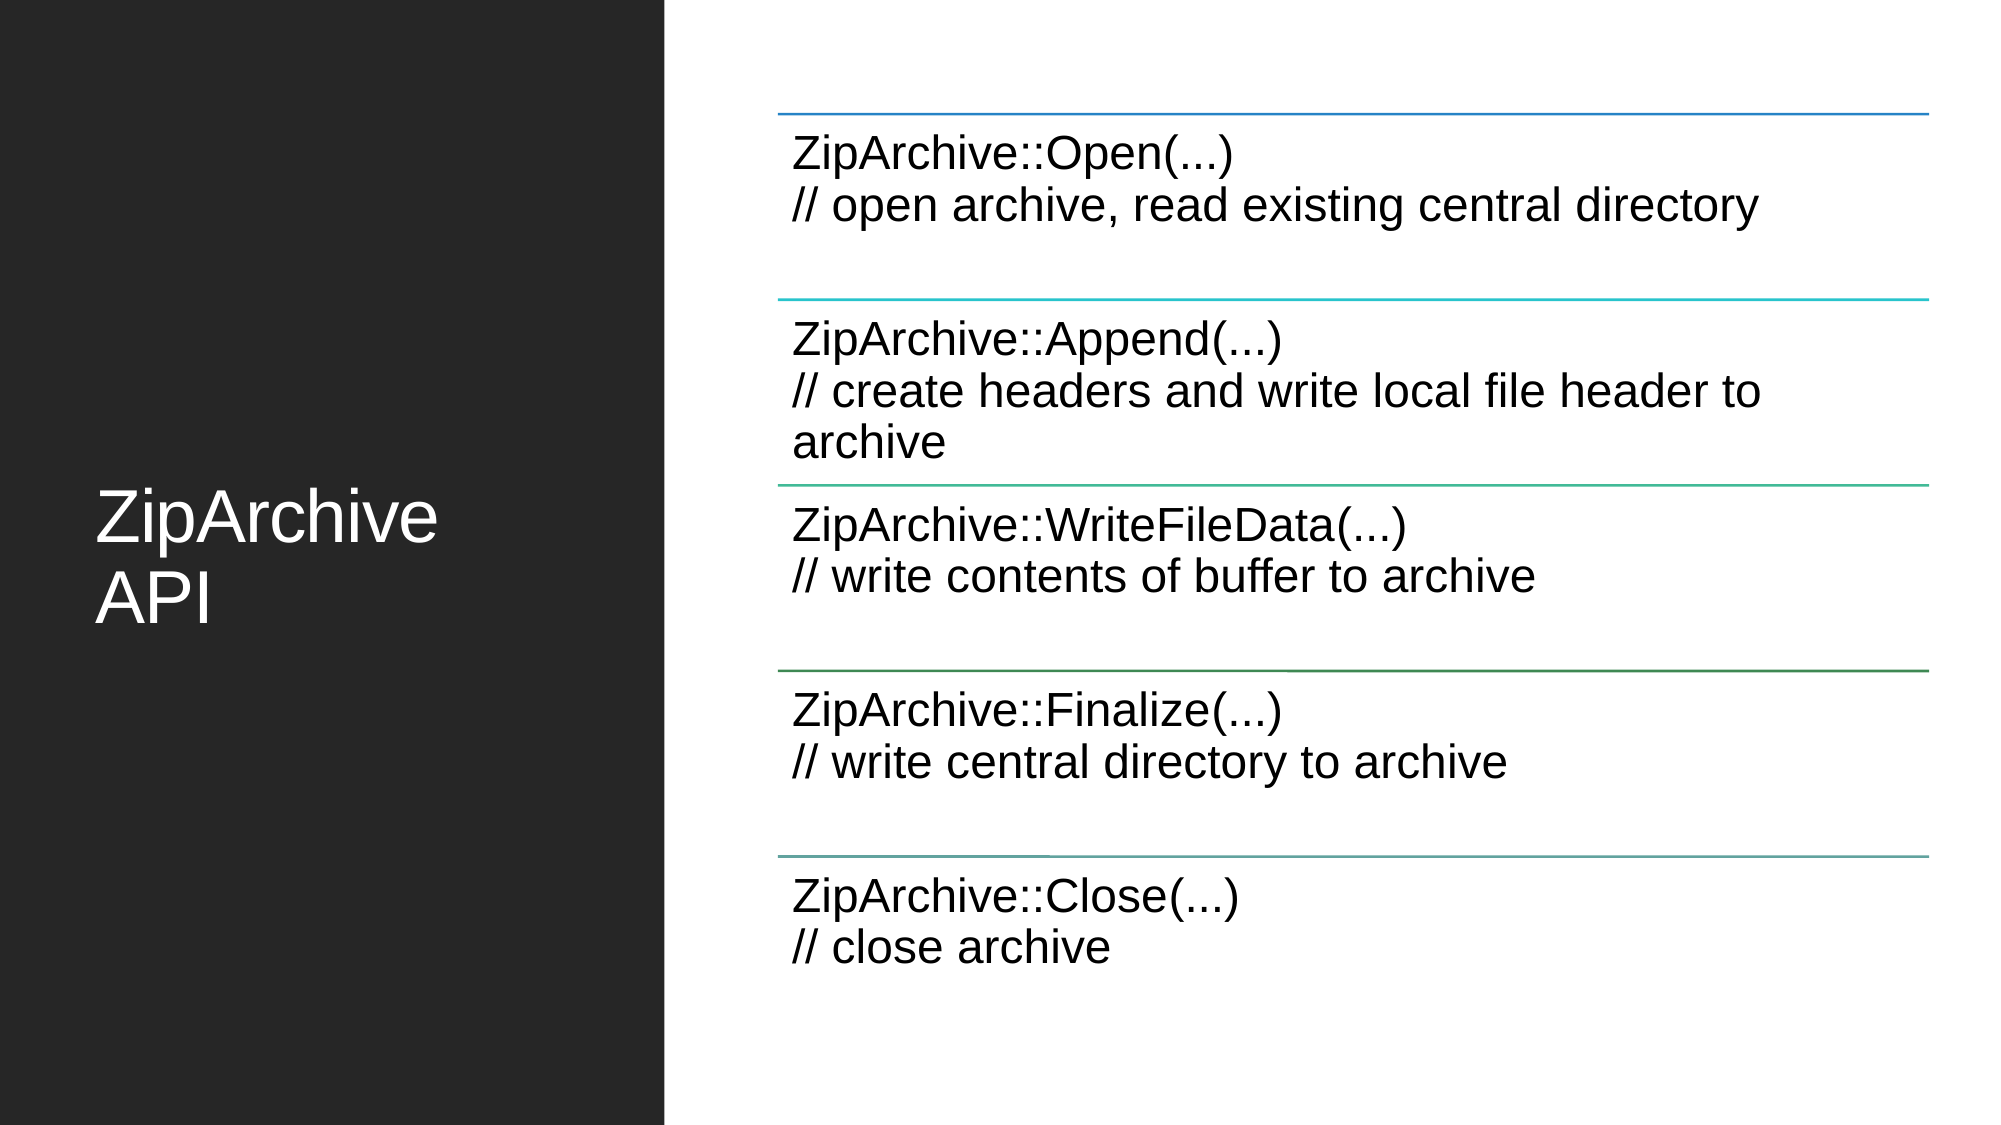

# ZipArchive API
ZipArchive::Open(...)              
// open archive, read existing central directory
ZipArchive::Append(...)         
// create headers and write local file header to archive
ZipArchive::WriteFileData(...)
// write contents of buffer to archive
ZipArchive::Finalize(...)          
// write central directory to archive
ZipArchive::Close(...)            
// close archive